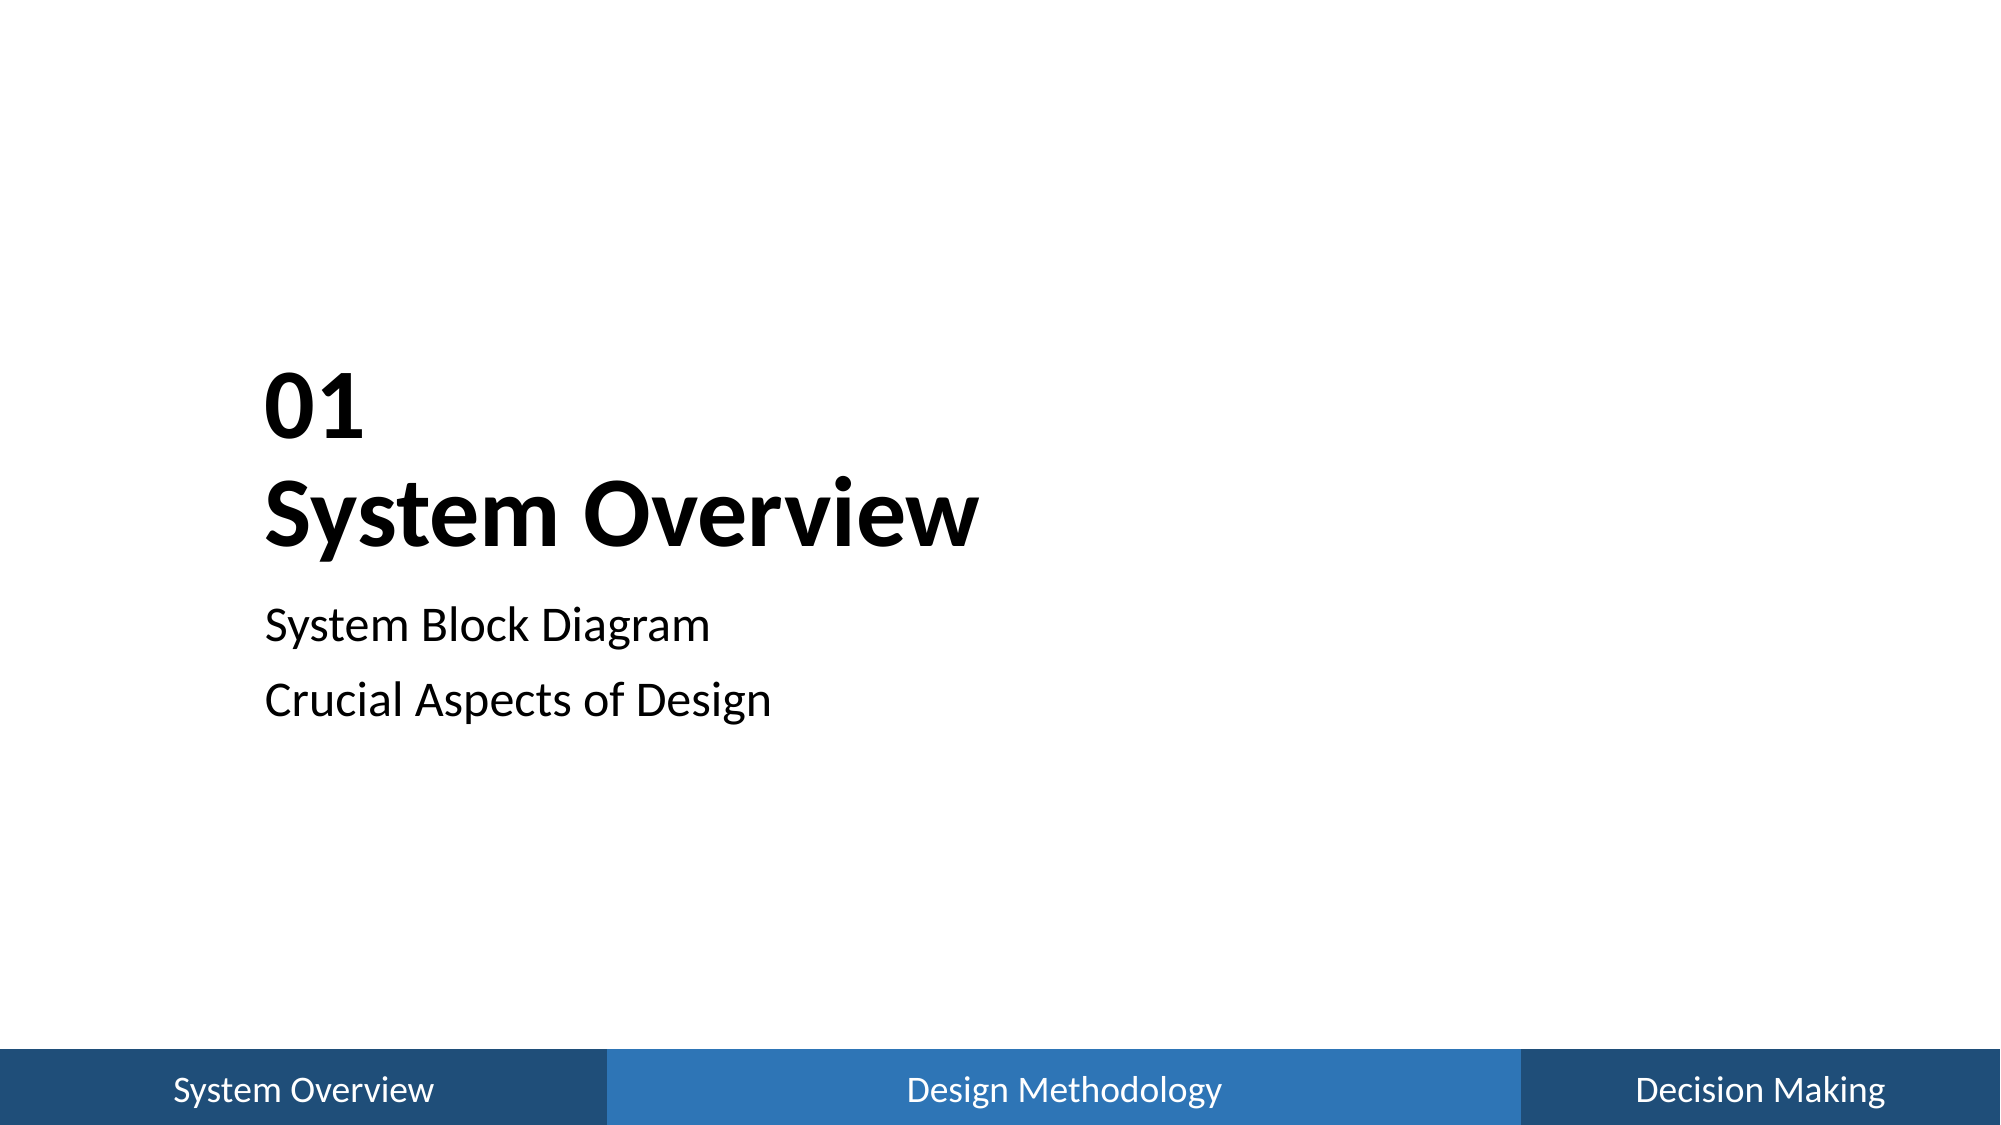

# 01 System Overview
System Block Diagram
Crucial Aspects of Design

4
System Overview
Design Methodology
Colour Sensing Mechanism
Decision Making
Movement Mechanism
Puck Handling Mechanism
System Block Diagram
Crucial Aspects of Design
Motion Flow & Key Methods
Unused Alternative